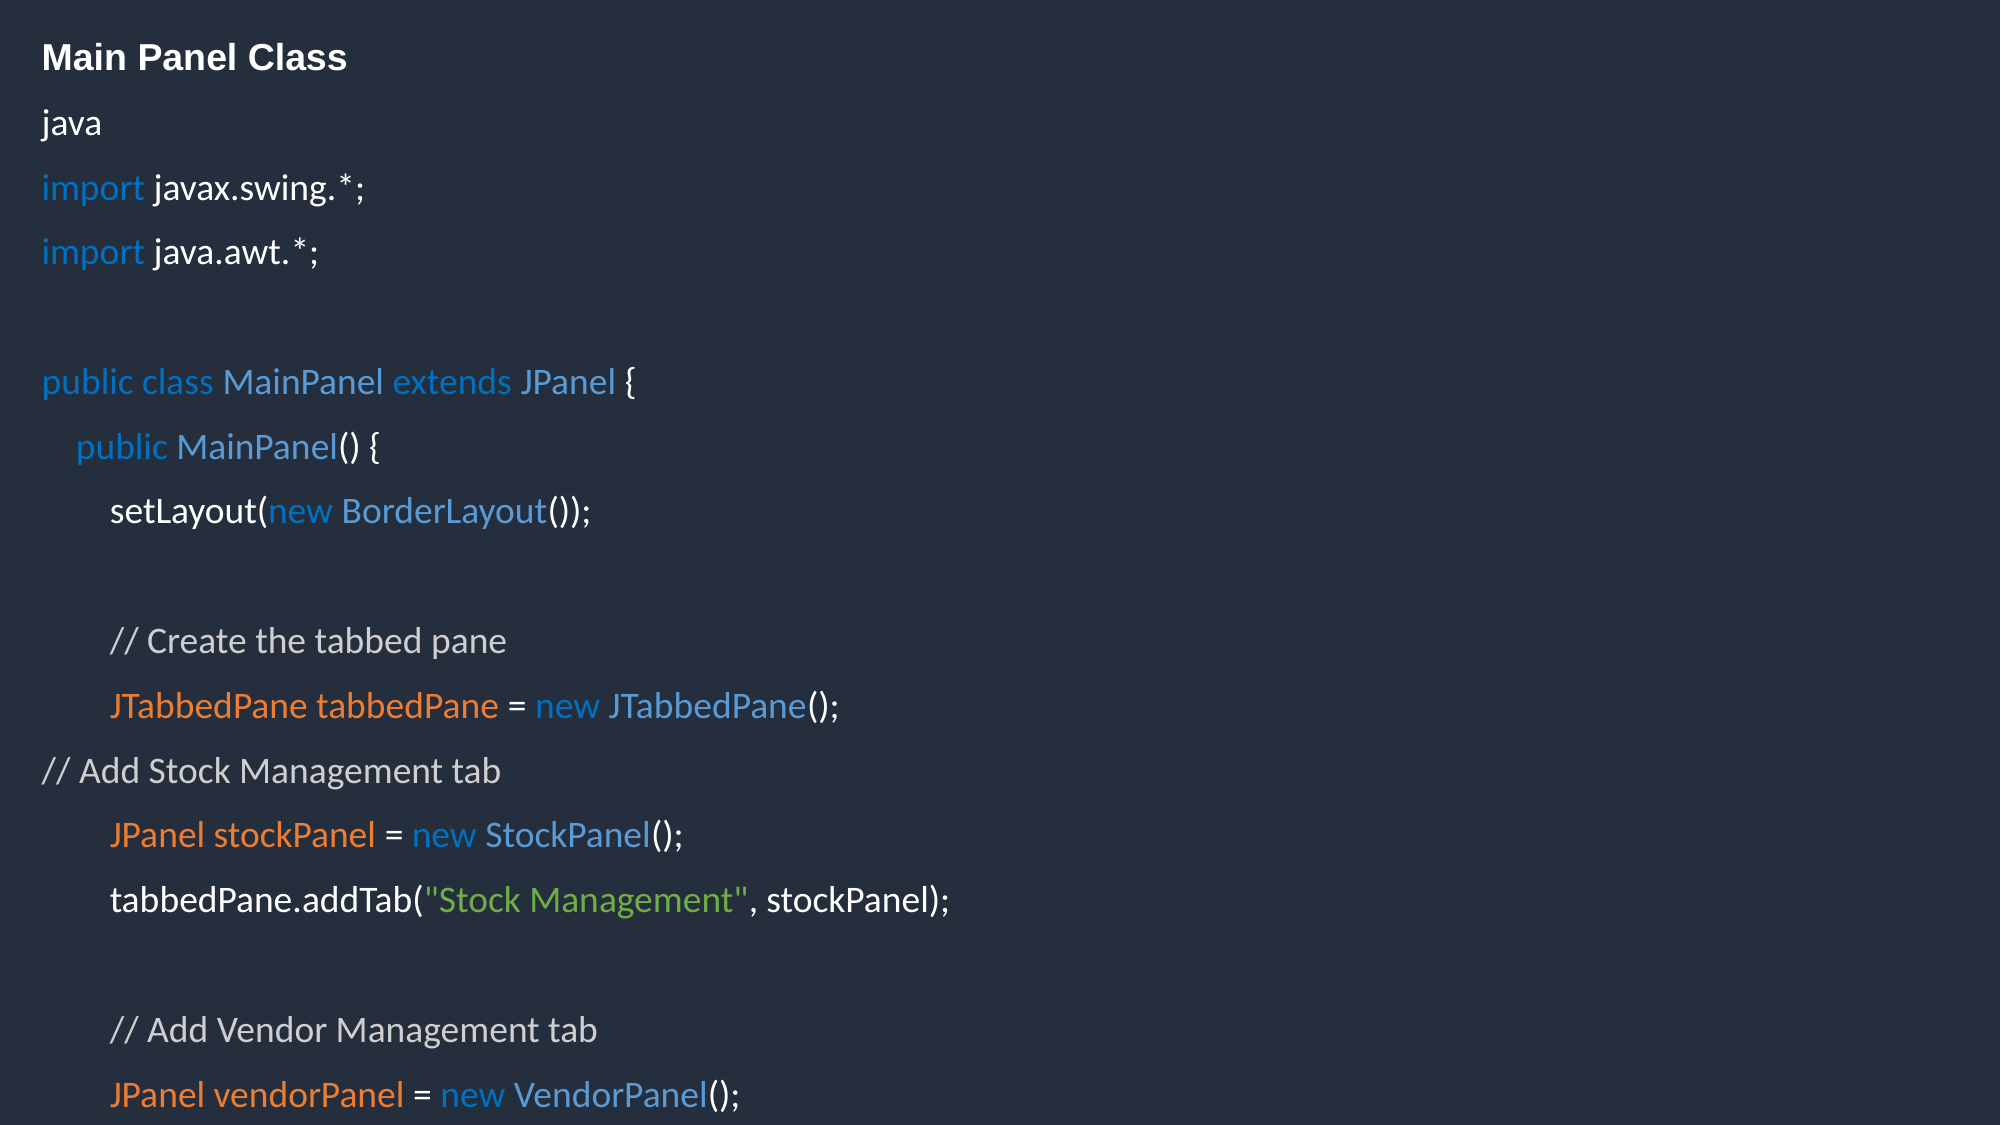

Main Panel Class
java
import javax.swing.*;
import java.awt.*;

public class MainPanel extends JPanel {
    public MainPanel() {
        setLayout(new BorderLayout());

        // Create the tabbed pane
        JTabbedPane tabbedPane = new JTabbedPane();
// Add Stock Management tab
        JPanel stockPanel = new StockPanel();
        tabbedPane.addTab("Stock Management", stockPanel);

        // Add Vendor Management tab
        JPanel vendorPanel = new VendorPanel();